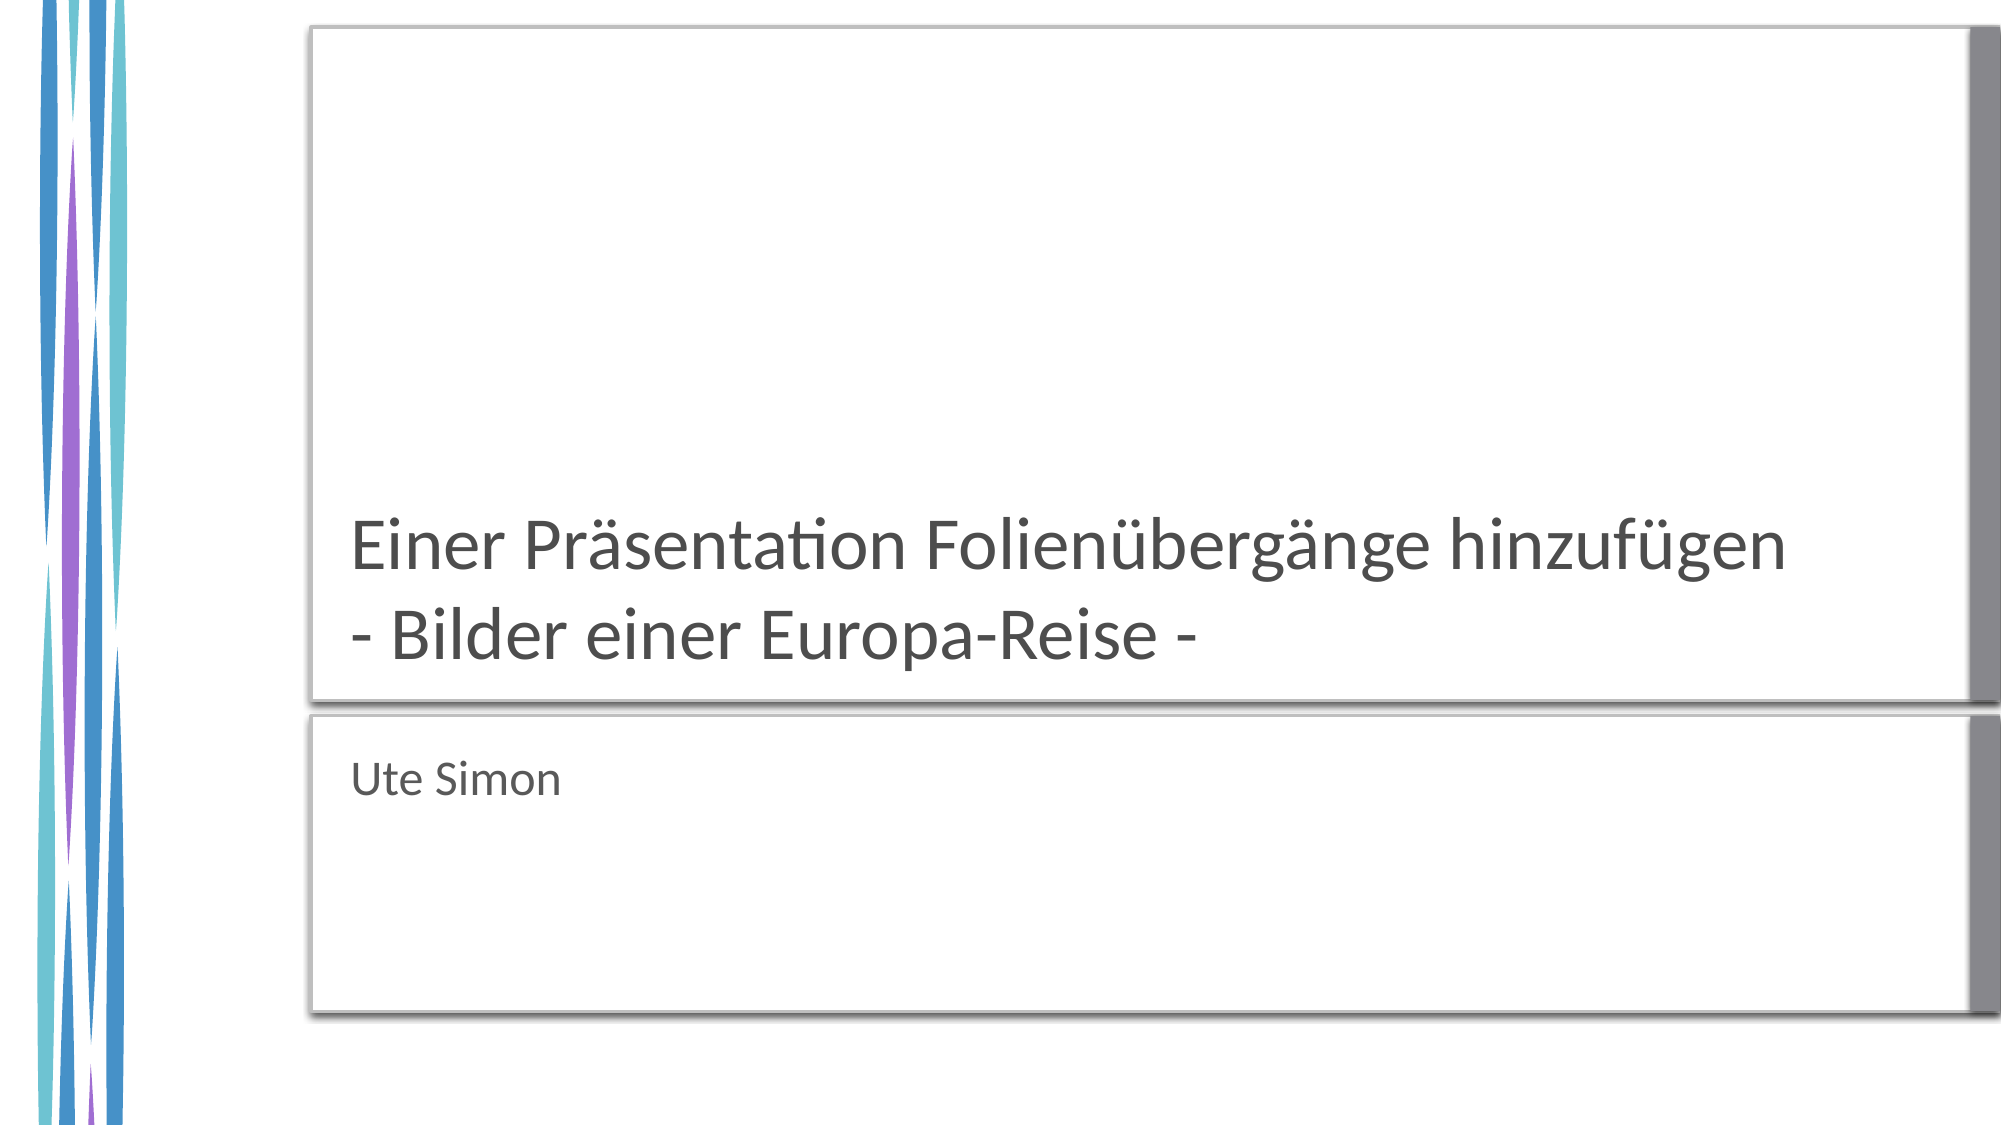

# Einer Präsentation Folienübergänge hinzufügen - Bilder einer Europa-Reise -
Ute Simon